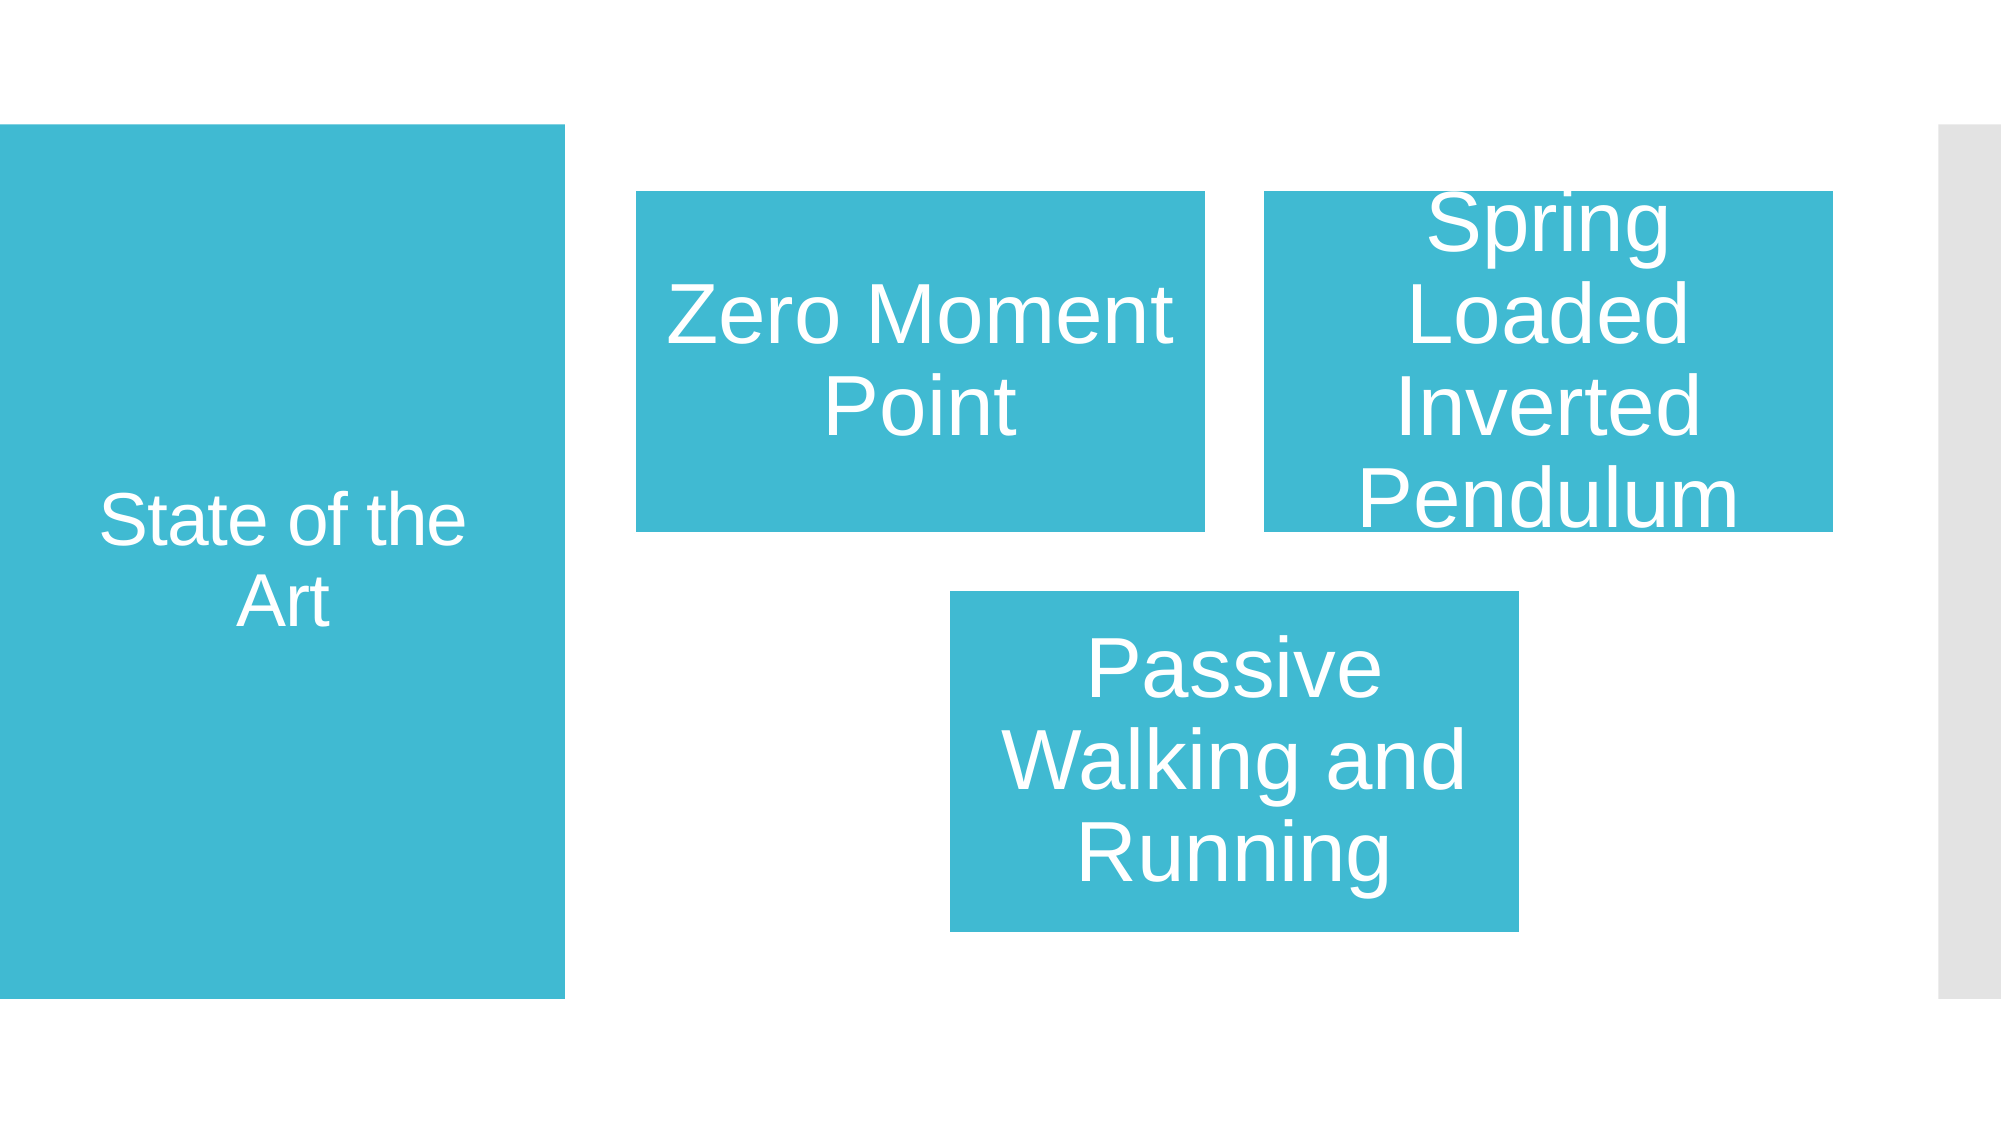

Zero Moment Point
Spring Loaded Inverted Pendulum
Passive Walking and Running
# State of the Art